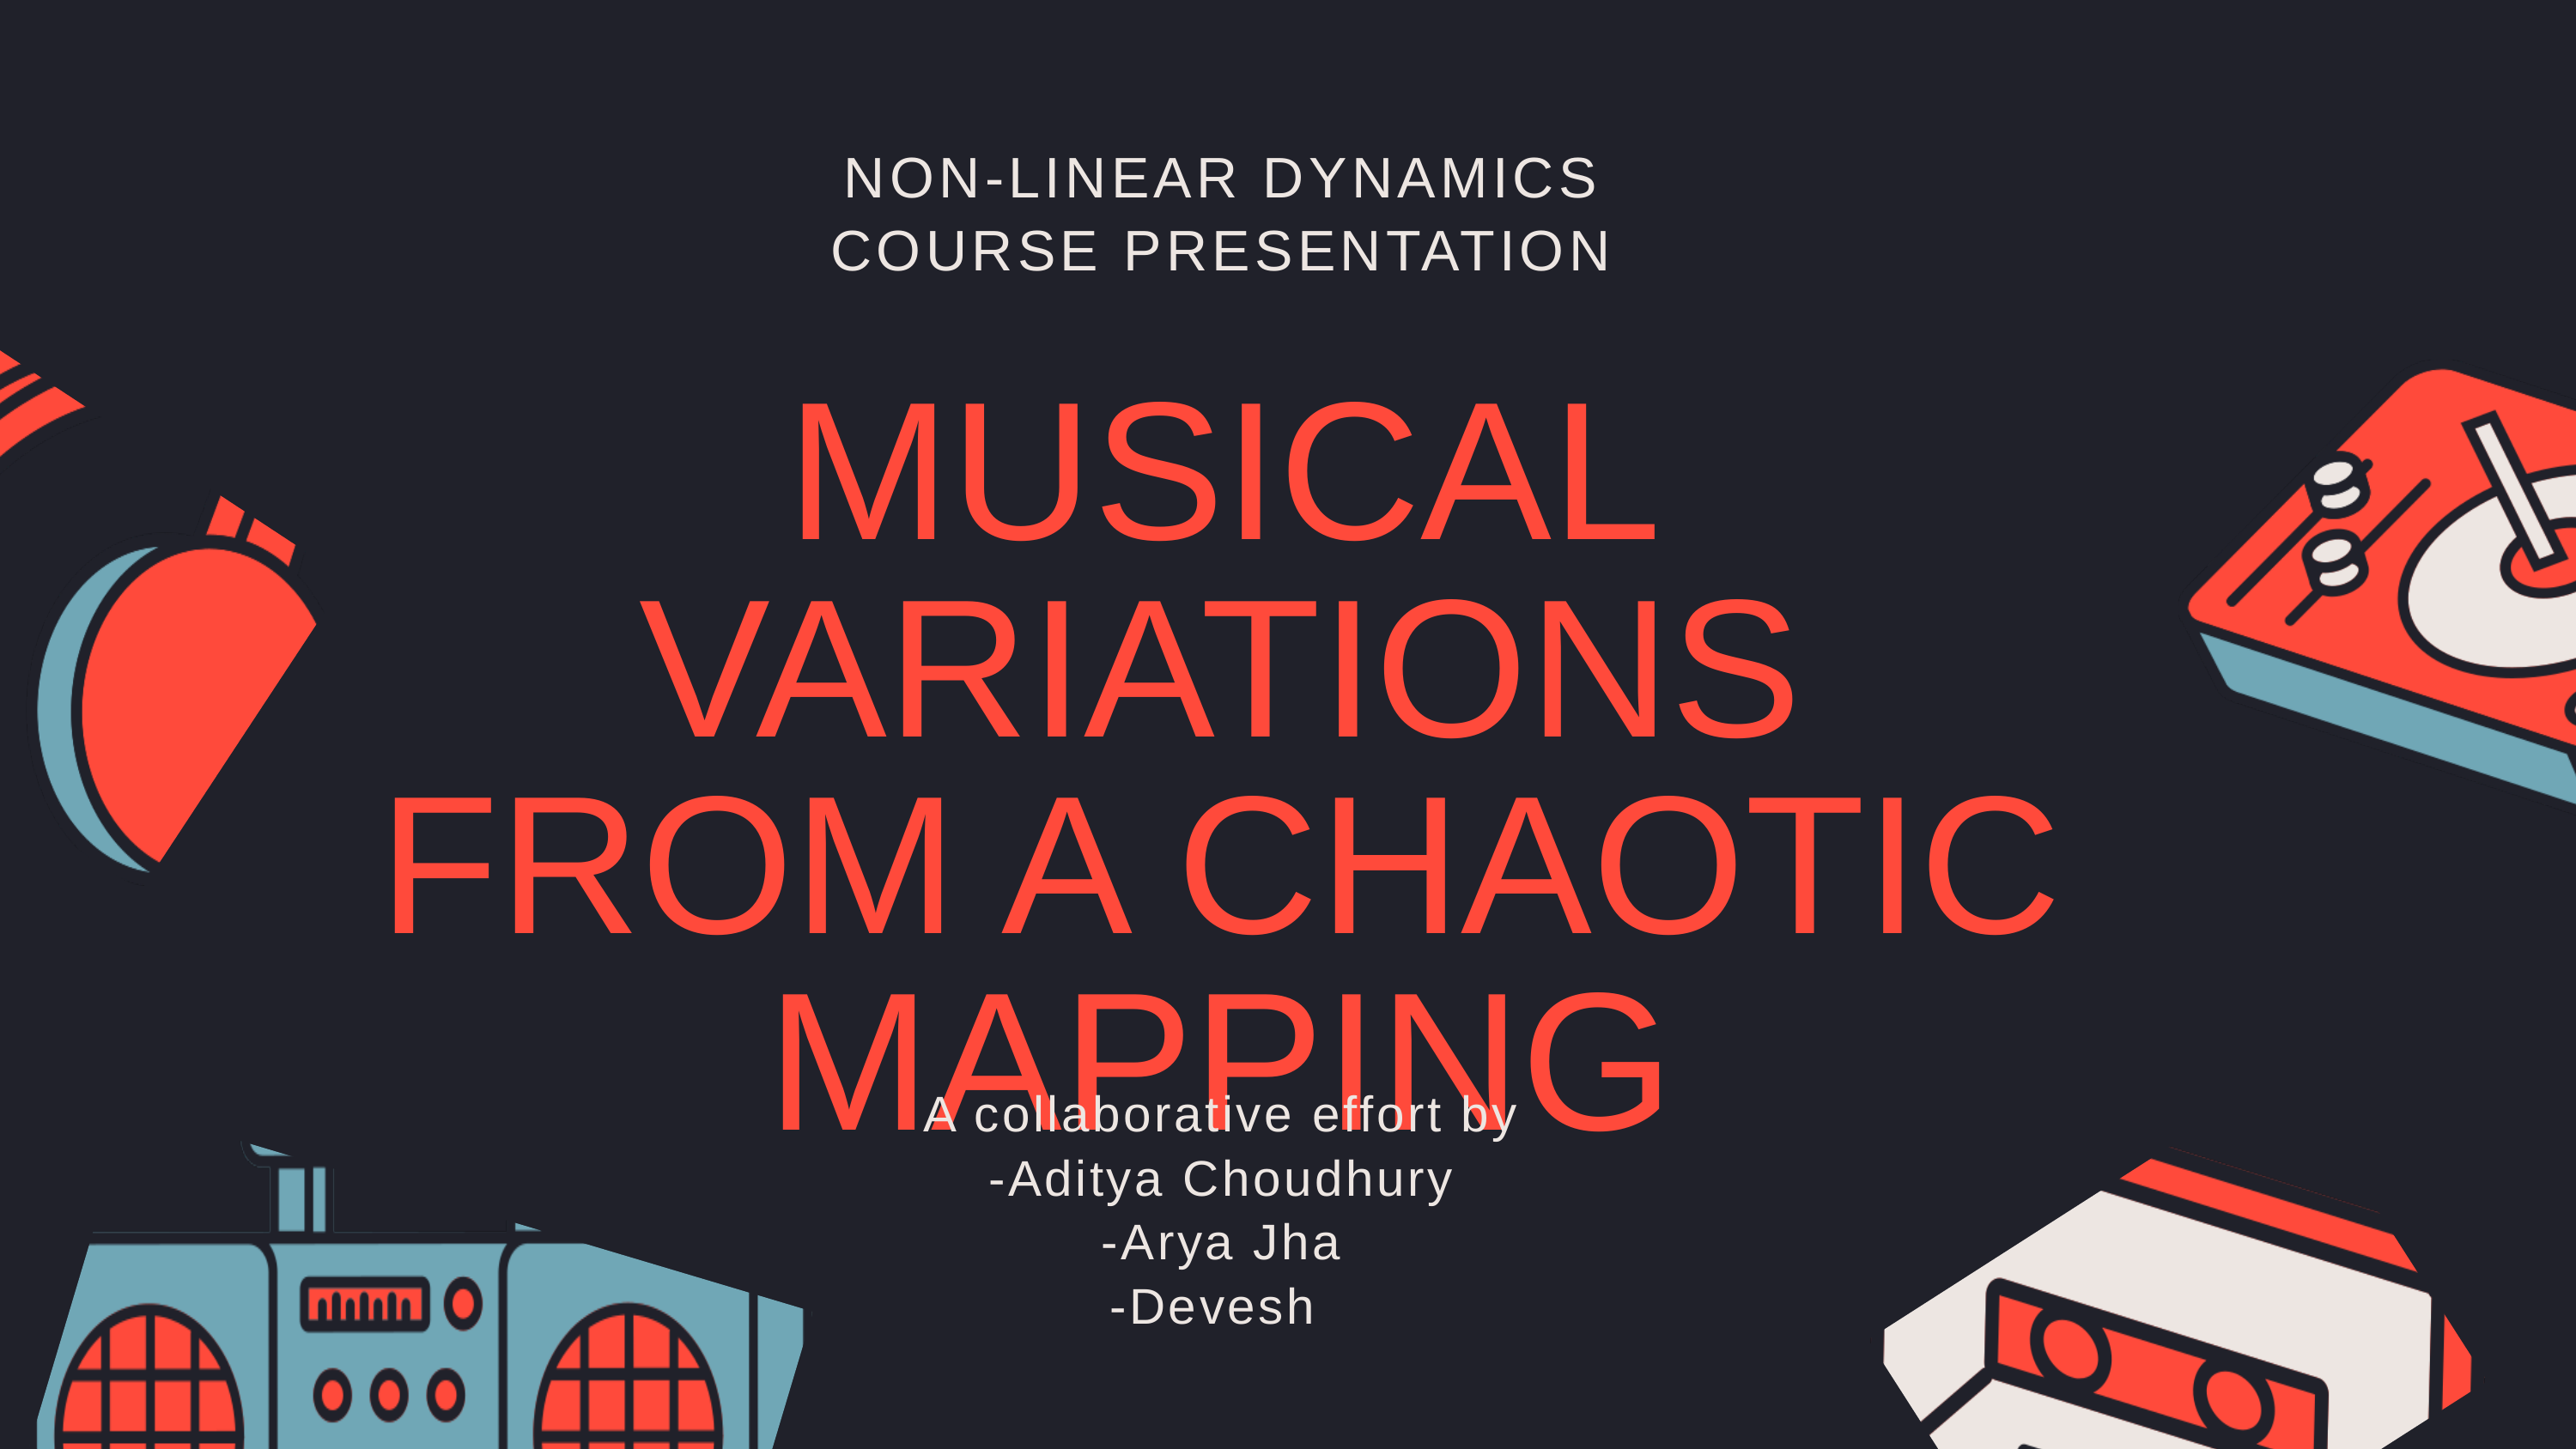

NON-LINEAR DYNAMICS
COURSE PRESENTATION
MUSICAL VARIATIONS
FROM A CHAOTIC
MAPPING
A collaborative effort by
-Aditya Choudhury
-Arya Jha
-Devesh